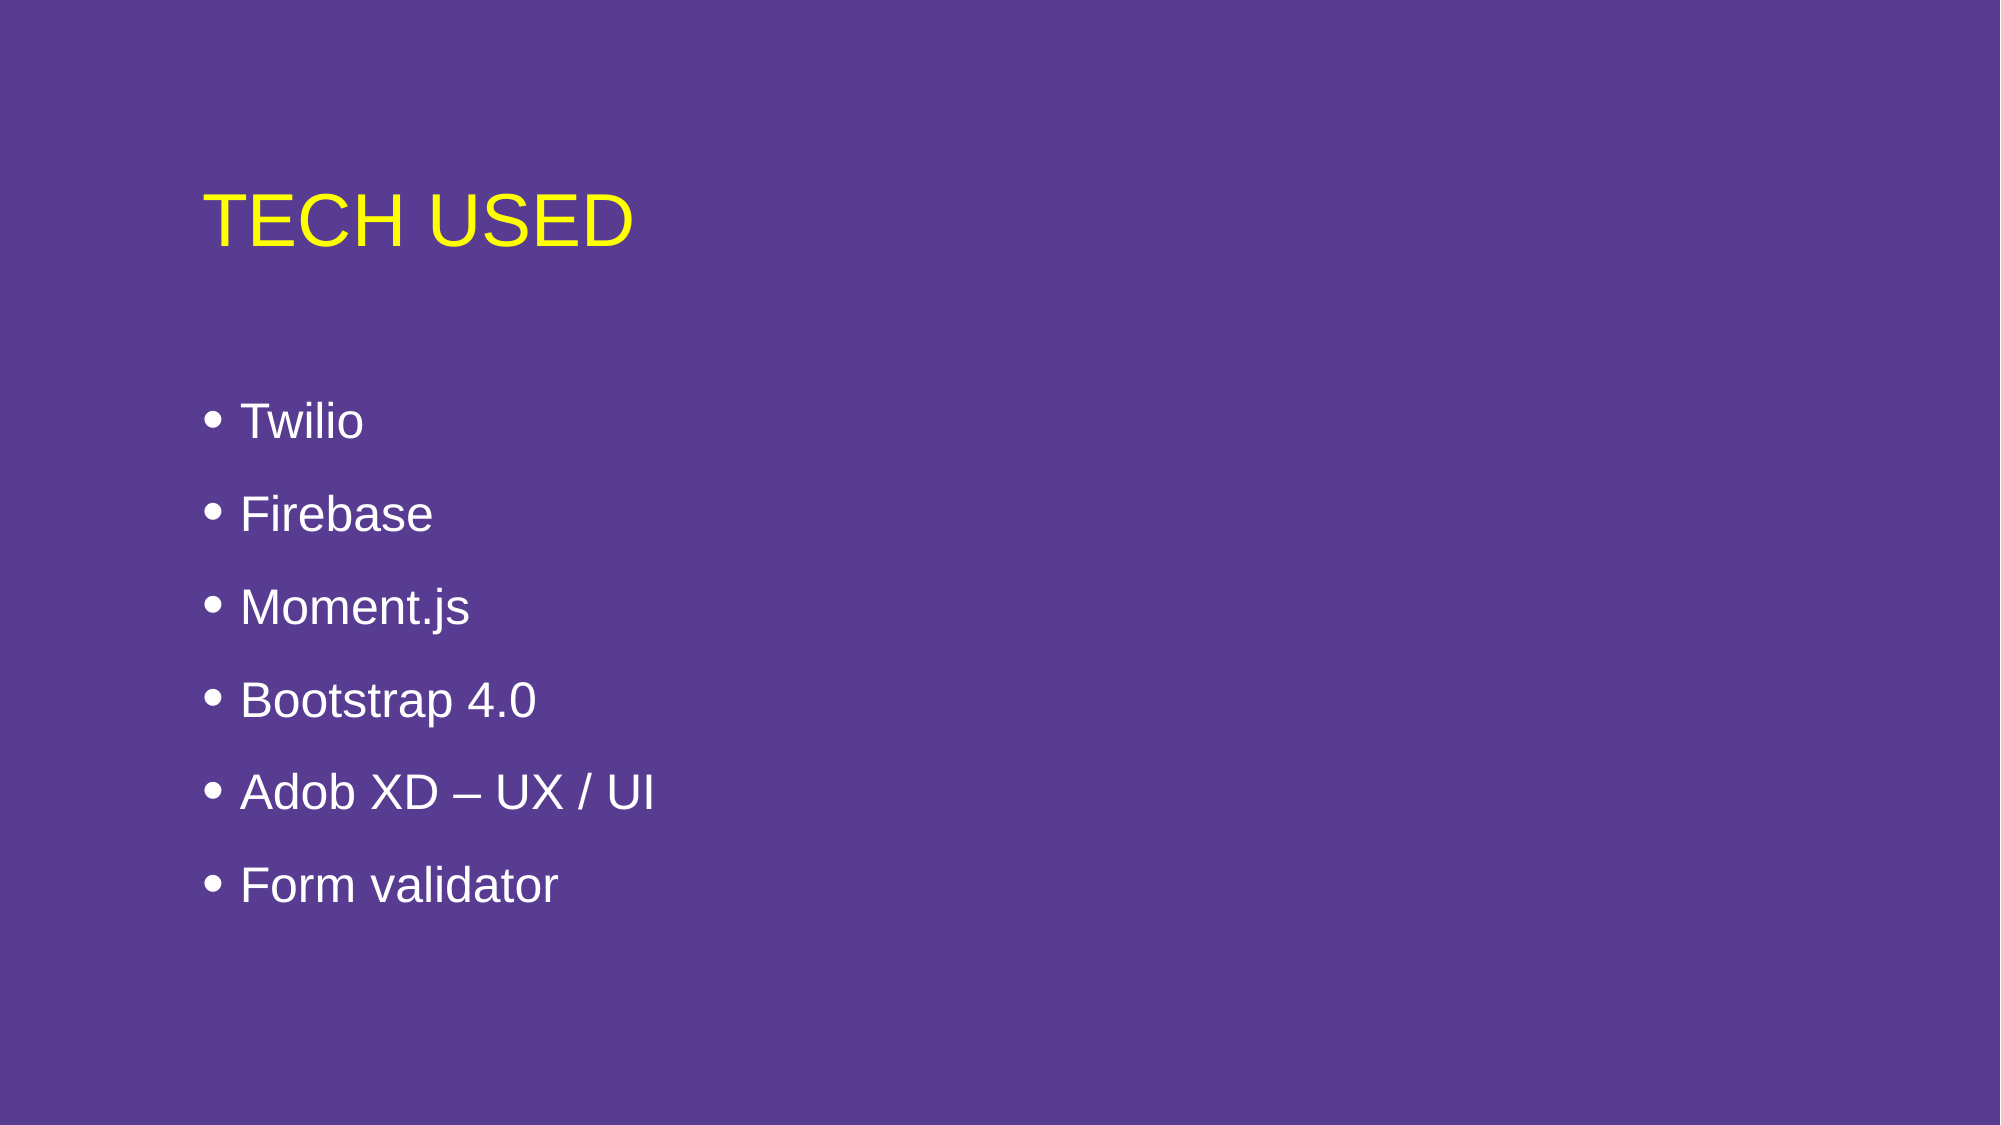

# Tech used
Twilio
Firebase
Moment.js
Bootstrap 4.0
Adob XD – UX / UI
Form validator